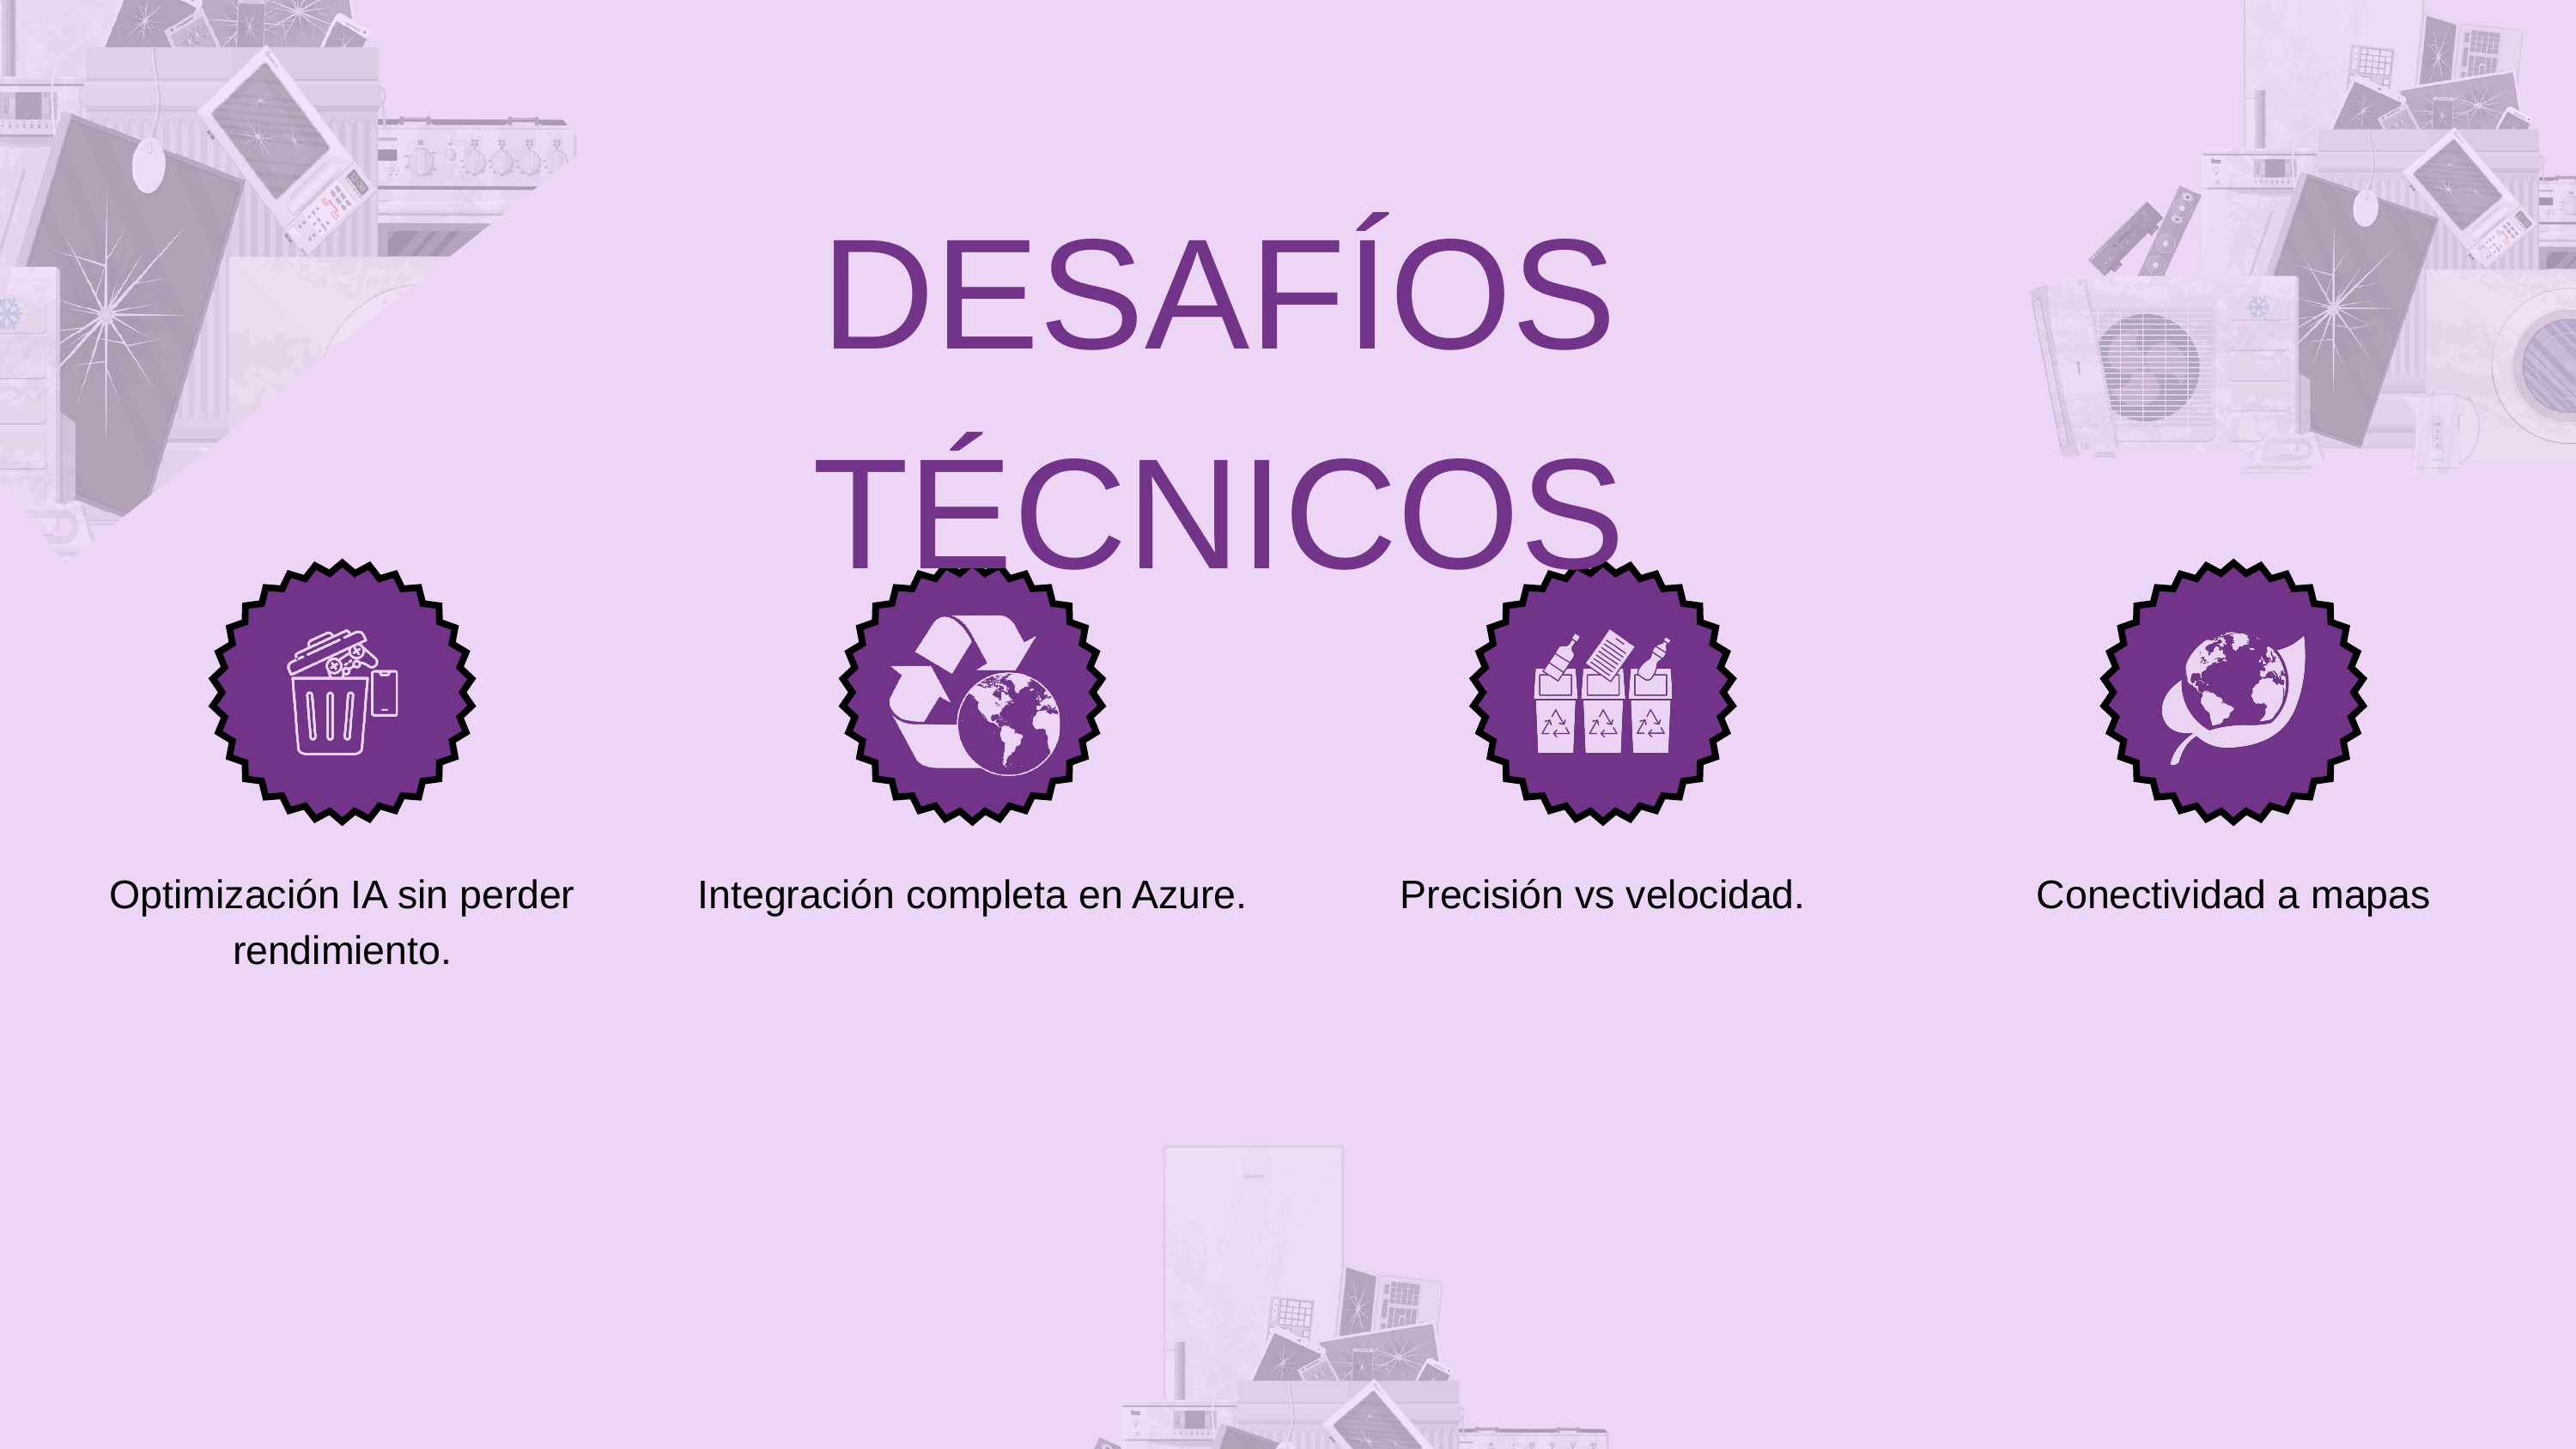

DESAFÍOS TÉCNICOS

Optimización IA sin perder rendimiento.
Integración completa en Azure.
Precisión vs velocidad.
Conectividad a mapas